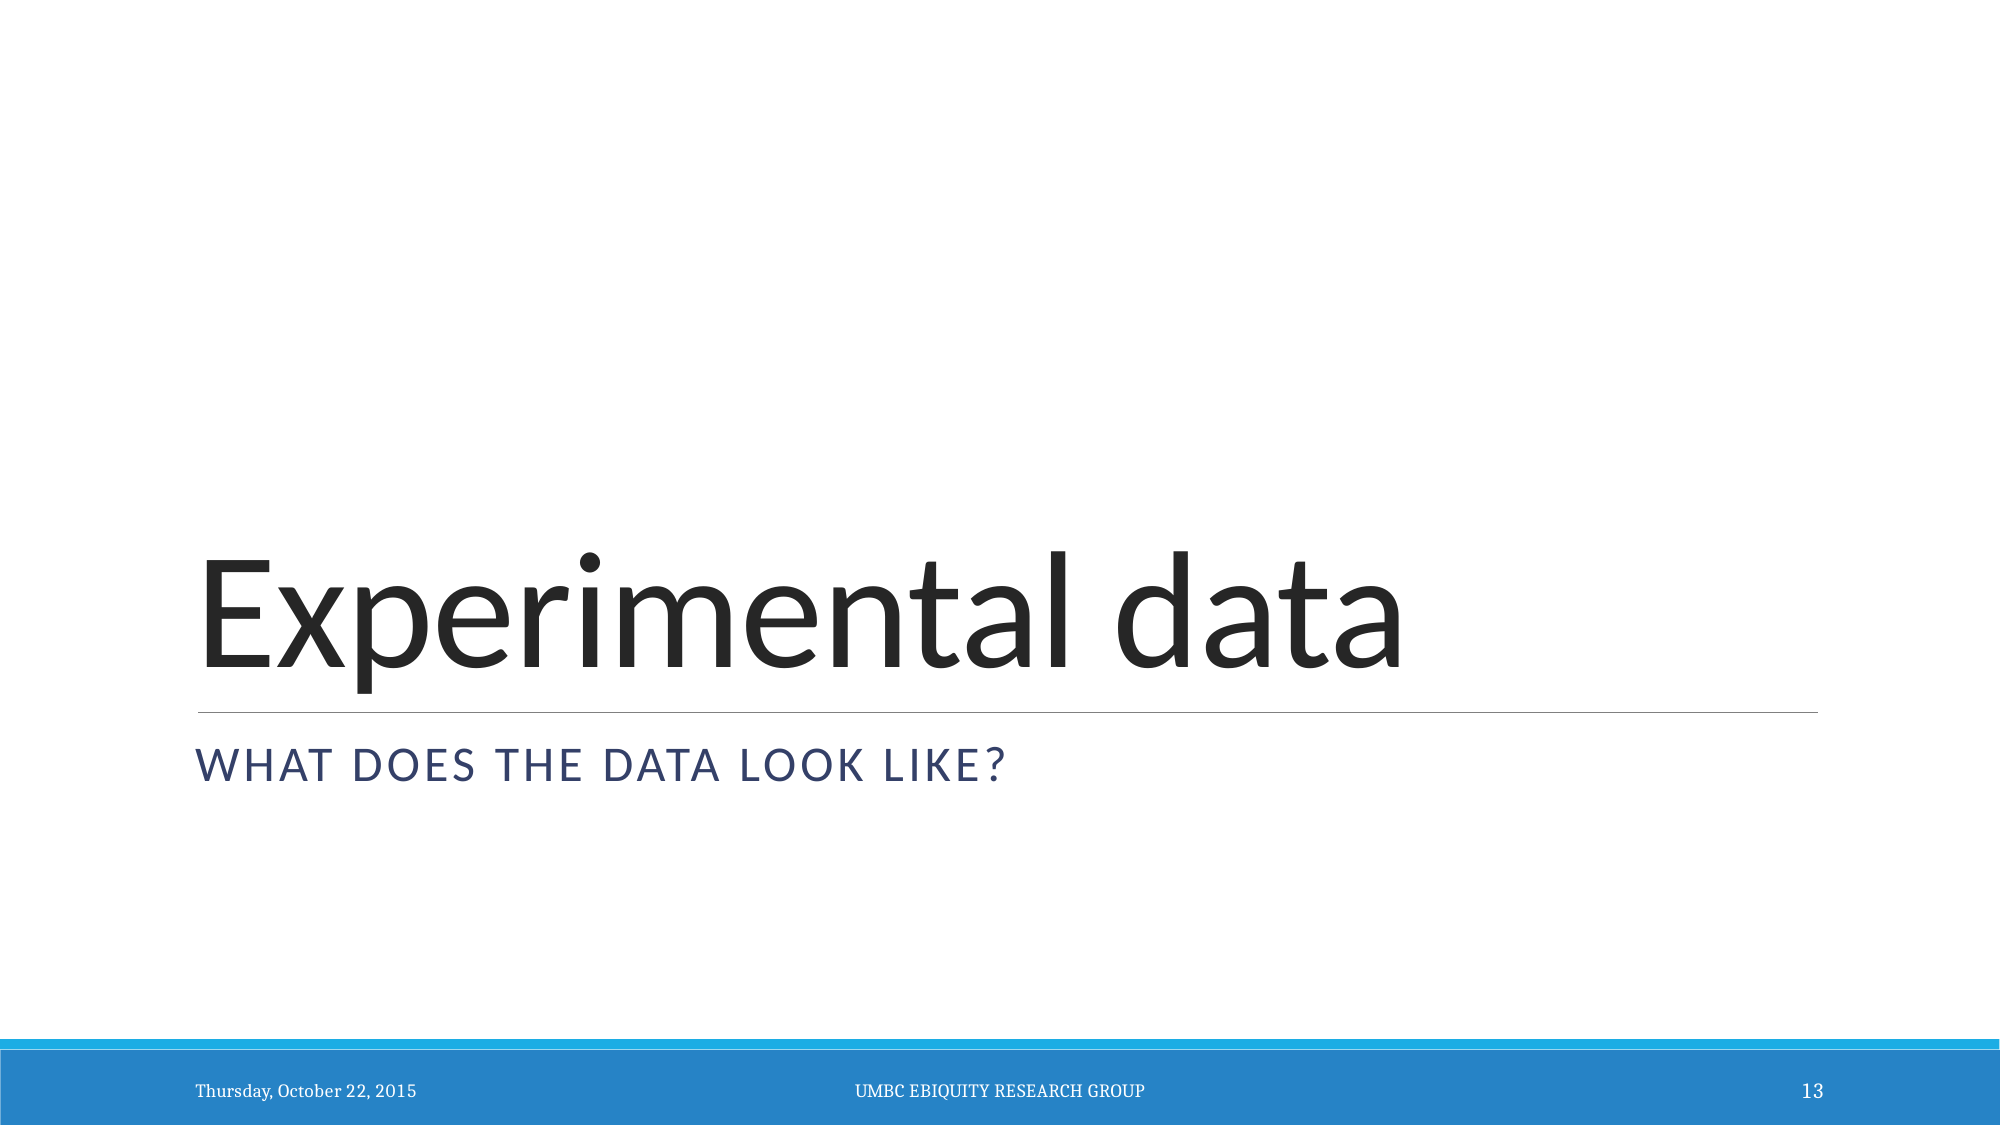

# Experimental data
What does the data look like?
Thursday, October 22, 2015
UMBC Ebiquity Research Group
13